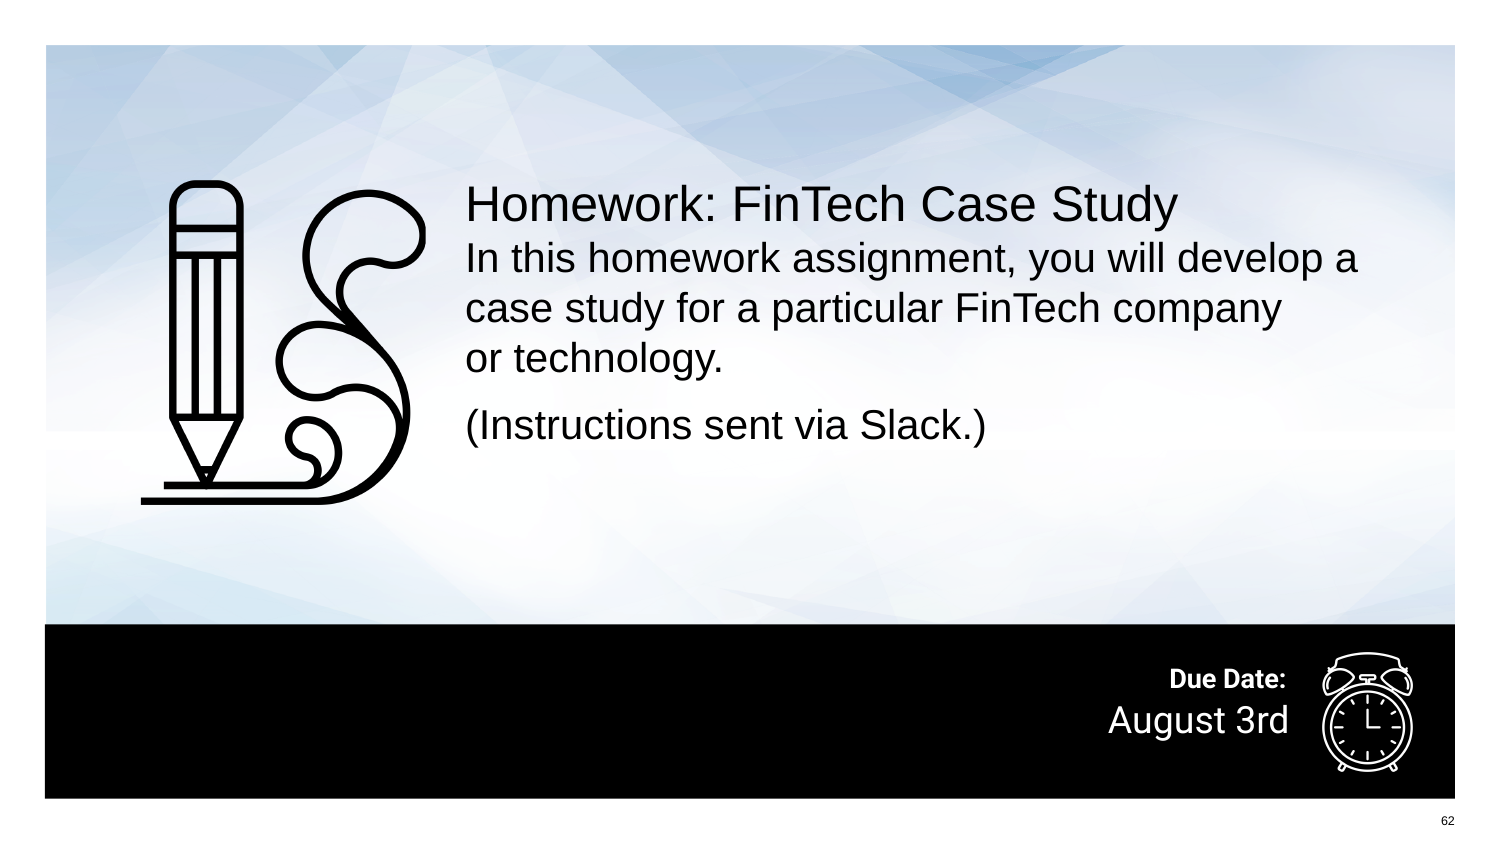

Homework: FinTech Case Study
In this homework assignment, you will develop a case study for a particular FinTech company
or technology.
(Instructions sent via Slack.)

# August 3rd

62